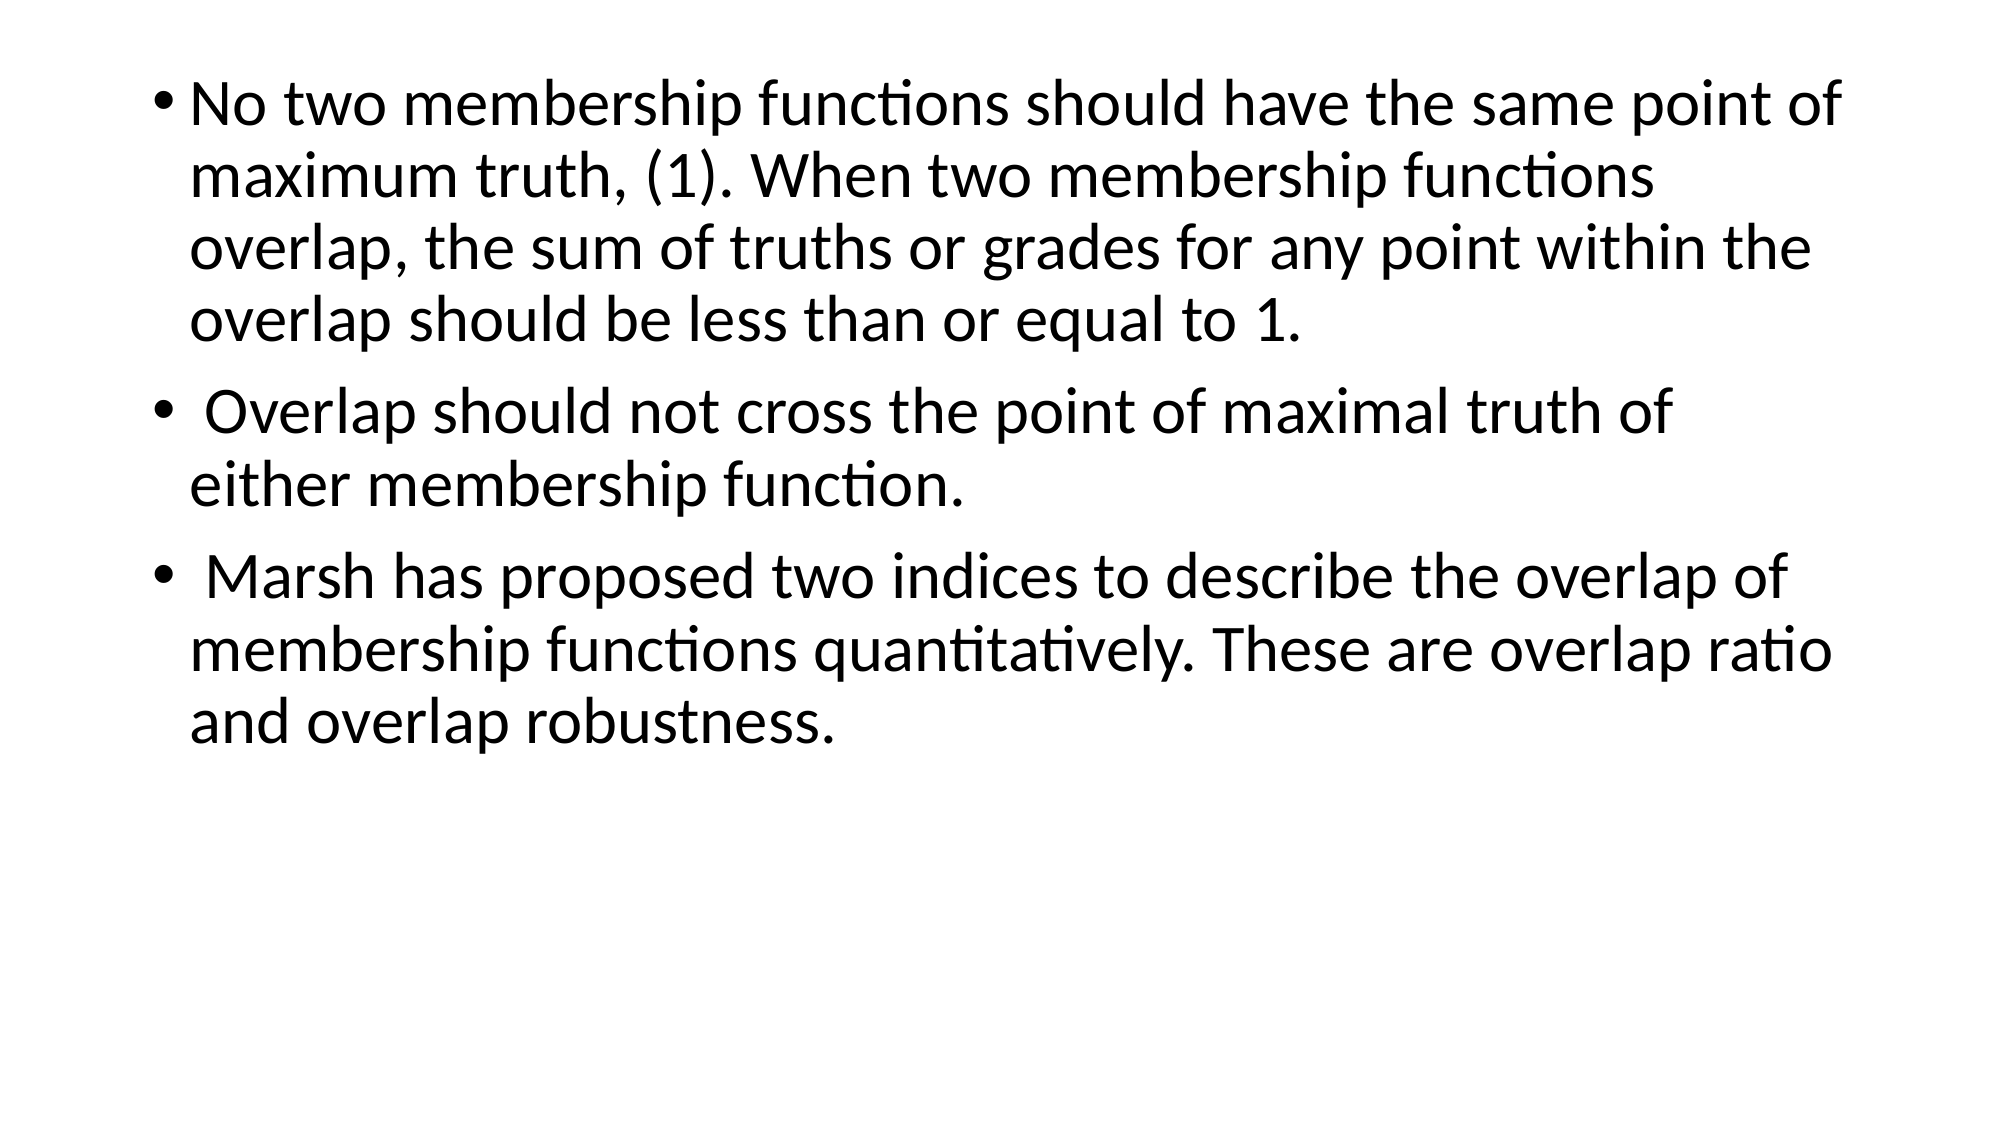

#
No two membership functions should have the same point of maximum truth, (1). When two membership functions overlap, the sum of truths or grades for any point within the overlap should be less than or equal to 1.
 Overlap should not cross the point of maximal truth of either membership function.
 Marsh has proposed two indices to describe the overlap of membership functions quantitatively. These are overlap ratio and overlap robustness.